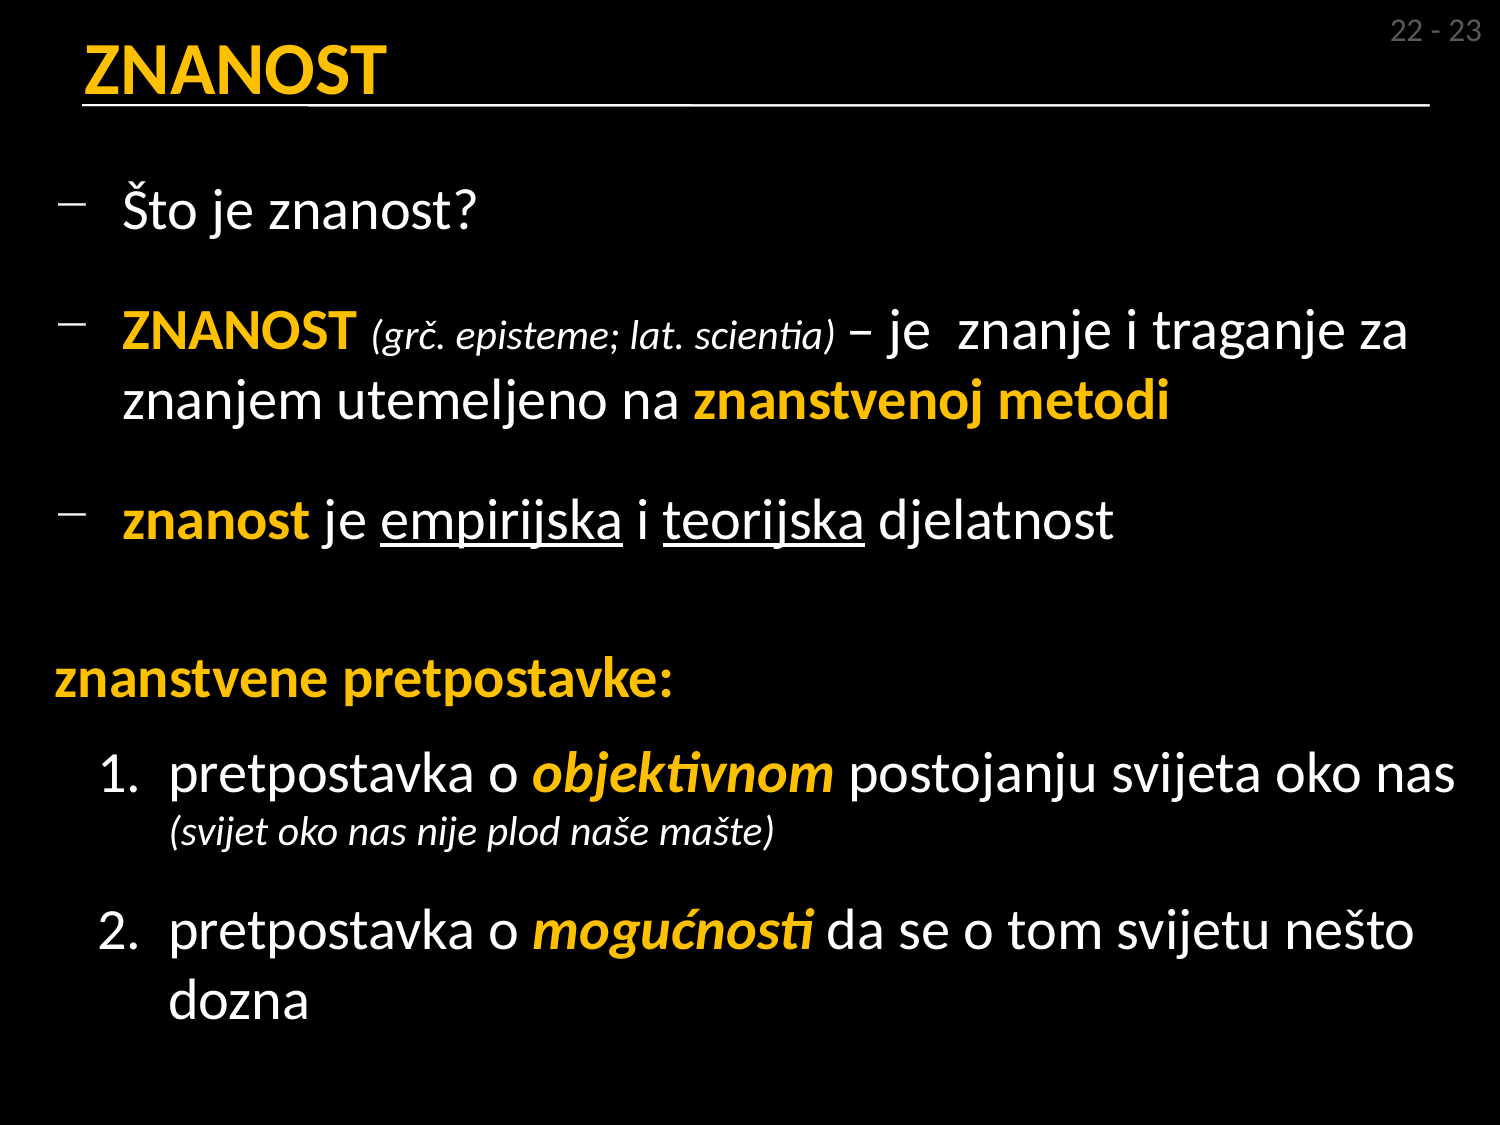

22 - 23
# ZNANOST
Što je znanost?
ZNANOST (grč. episteme; lat. scientia) – je  znanje i traganje za znanjem utemeljeno na znanstvenoj metodi
znanost je empirijska i teorijska djelatnost
znanstvene pretpostavke:
pretpostavka o objektivnom postojanju svijeta oko nas (svijet oko nas nije plod naše mašte)
pretpostavka o mogućnosti da se o tom svijetu nešto dozna